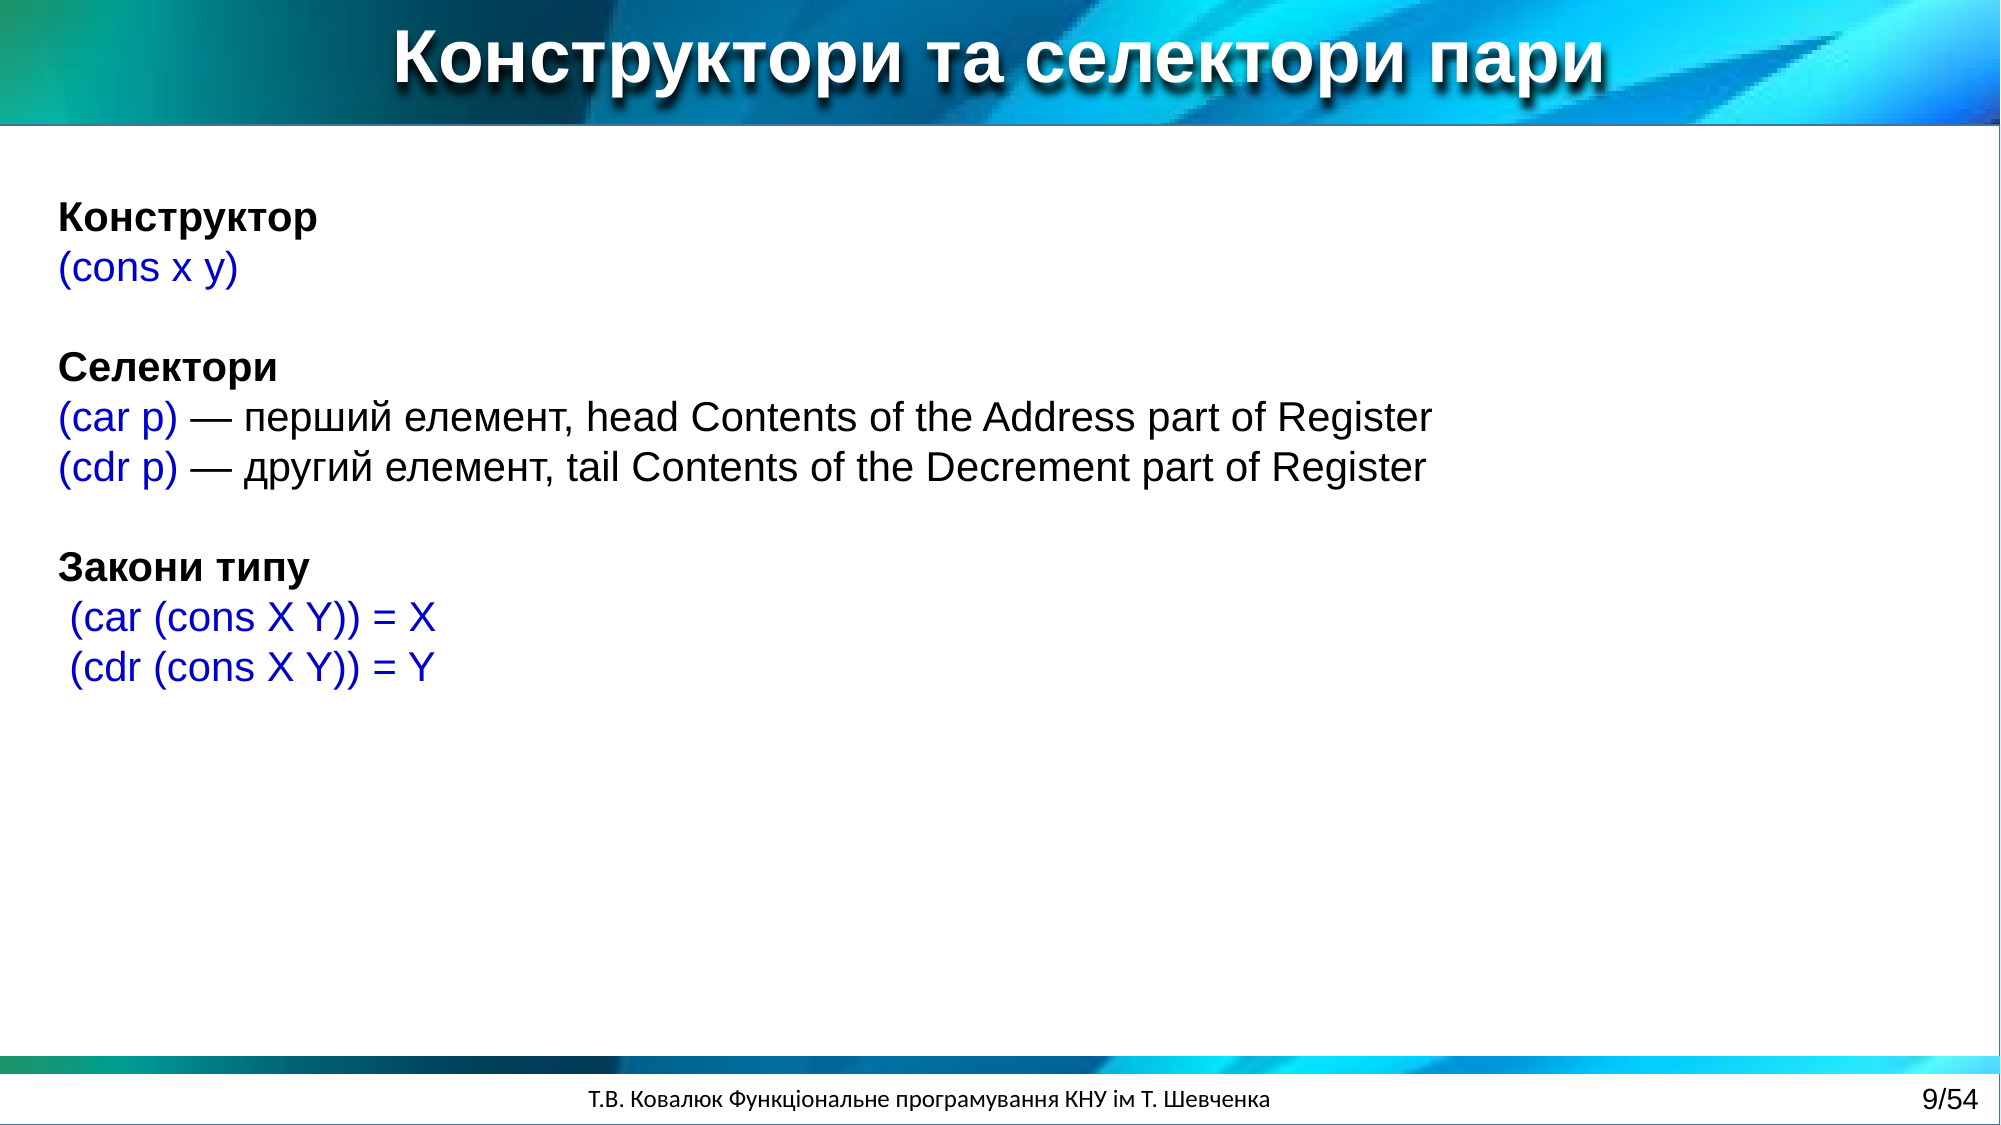

Конструктори та селектори пари
Конструктор
(cons x y)

Селектори
(car p) — перший елемент, head Contents of the Address part of Register
(cdr p) — другий елемент, tail Contents of the Decrement part of Register

Закони типу
 (car (cons X Y)) = X
 (cdr (cons X Y)) = Y
9/54